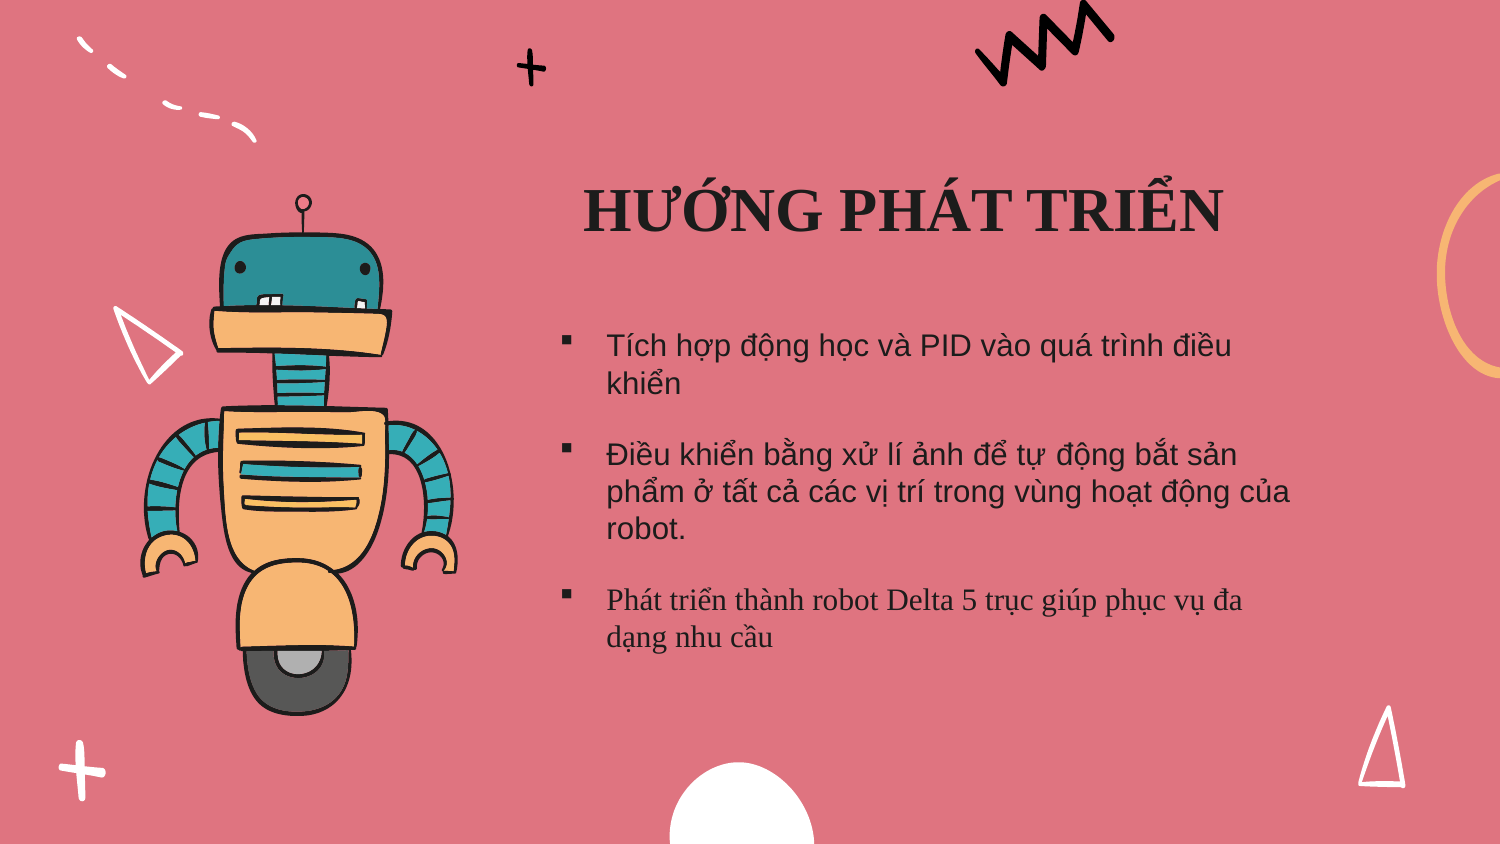

# HƯỚNG PHÁT TRIỂN

Tích hợp động học và PID vào quá trình điều khiển
Điều khiển bằng xử lí ảnh để tự động bắt sản phẩm ở tất cả các vị trí trong vùng hoạt động của robot.
Phát triển thành robot Delta 5 trục giúp phục vụ đa dạng nhu cầu